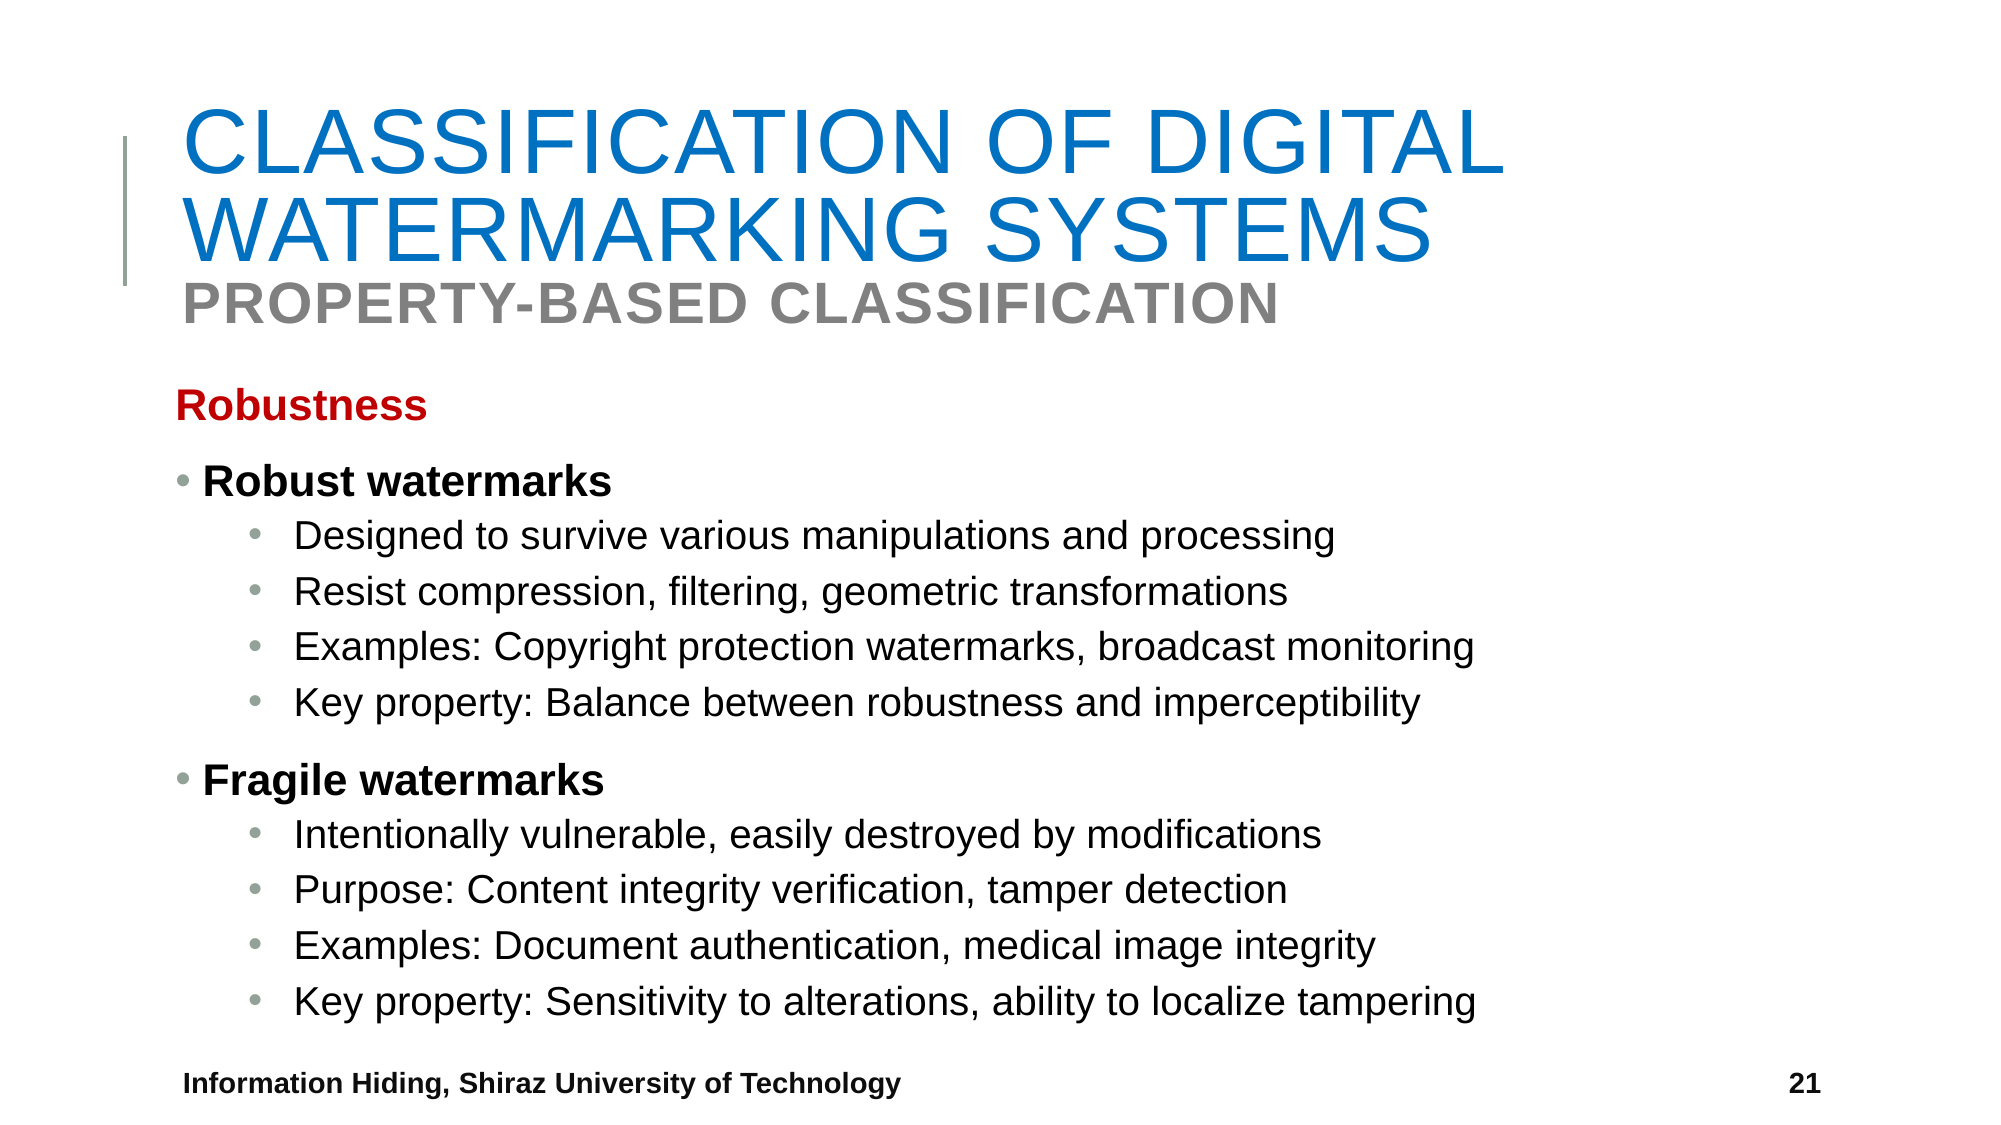

# Classification of Digital Watermarking Systems Property-based Classification
Robustness
 Robust watermarks
Designed to survive various manipulations and processing
Resist compression, filtering, geometric transformations
Examples: Copyright protection watermarks, broadcast monitoring
Key property: Balance between robustness and imperceptibility
 Fragile watermarks
Intentionally vulnerable, easily destroyed by modifications
Purpose: Content integrity verification, tamper detection
Examples: Document authentication, medical image integrity
Key property: Sensitivity to alterations, ability to localize tampering

Information Hiding, Shiraz University of Technology
21